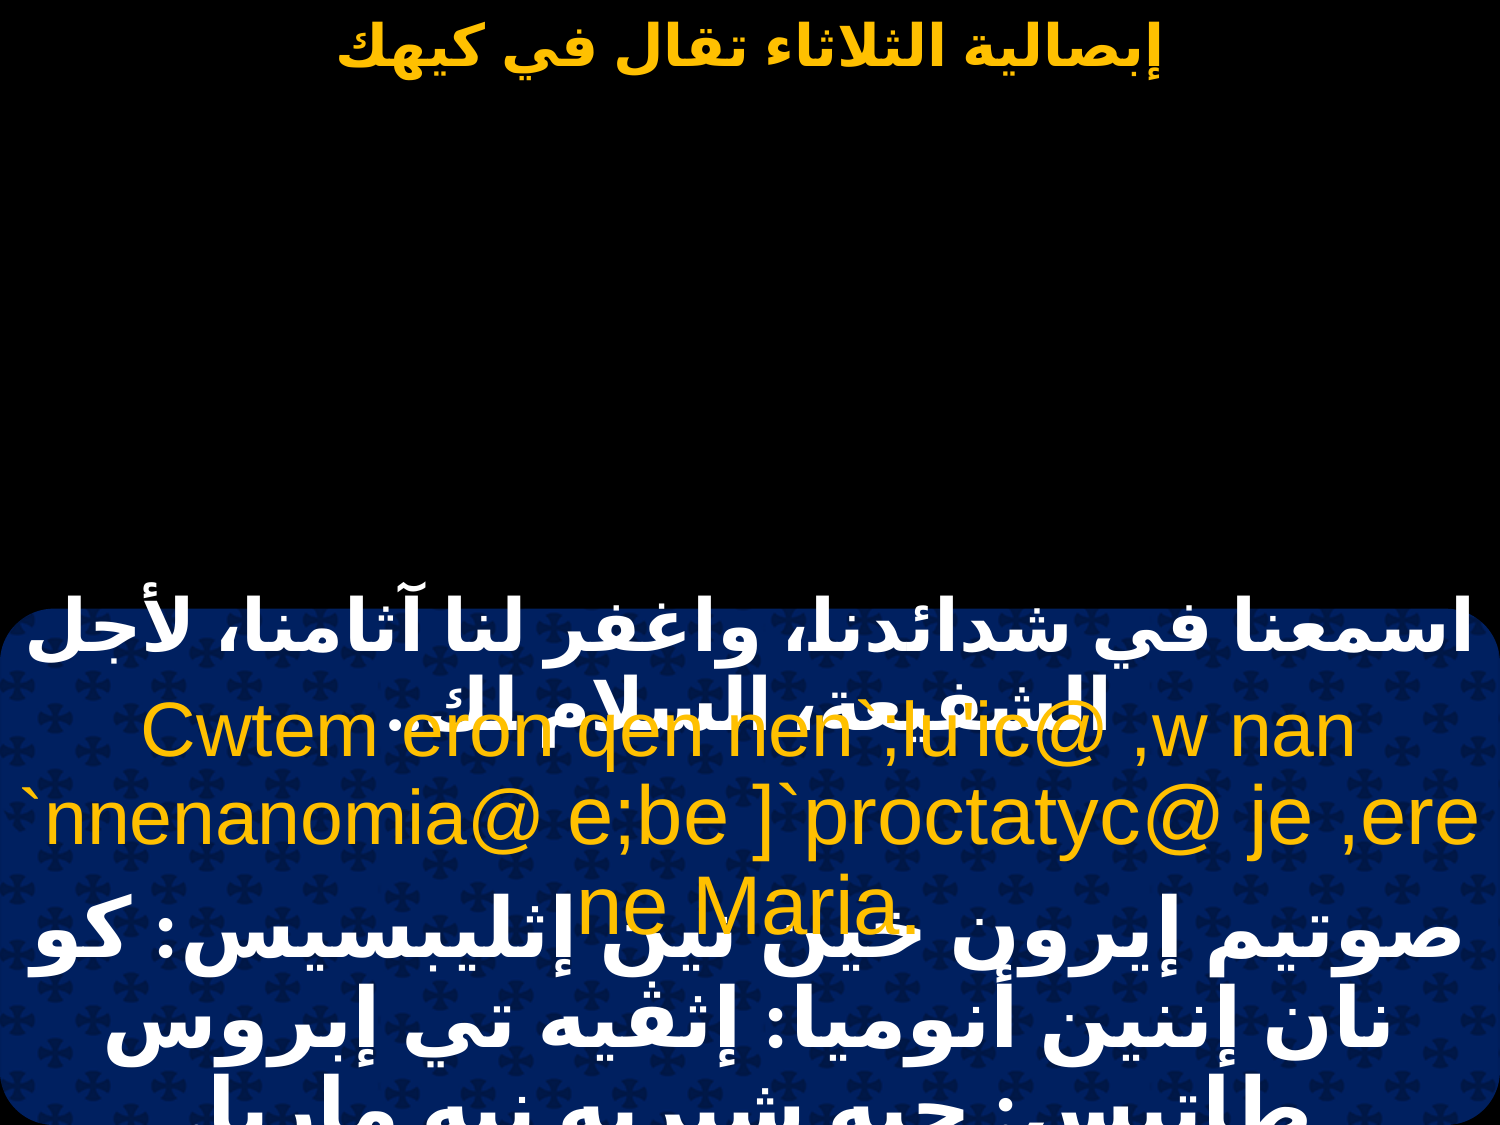

#
اسمعنا في شدائدنا، واغفر لنا آثامنا، لأجل الشفيعة، السلام لك..
Cwtem eron qen nen`;lu'ic@ ,w nan `nnenanomia@ e;be ]`proctatyc@ je ,ere ne Maria.
صوتيم إيرون خين نين إثليبسيس: كو نان إننين أنوميا: إثڤيه تي إبروس طاتيس: چيه شيريه نيه ماريا.